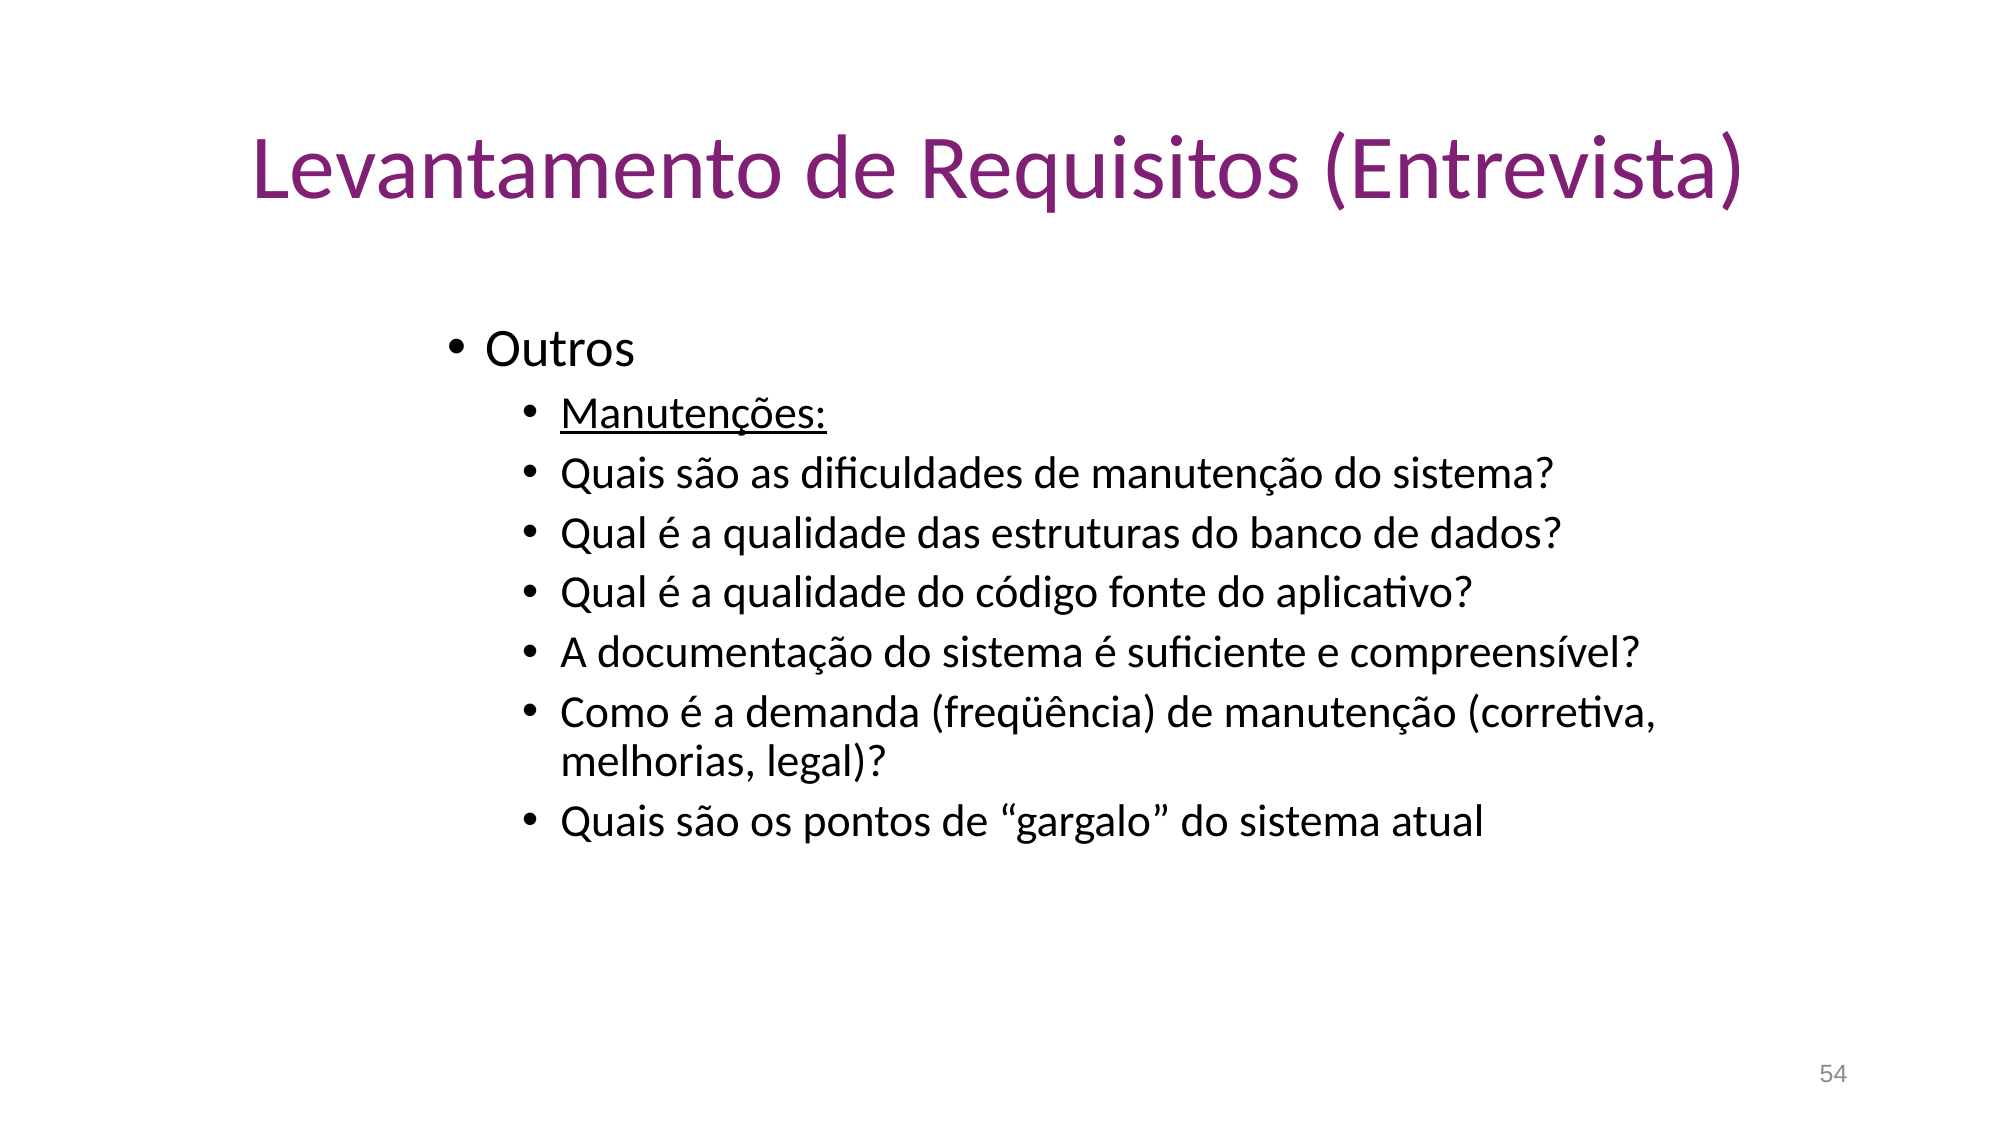

# Levantamento de Requisitos (Entrevista)
Outros
Manutenções:
Quais são as dificuldades de manutenção do sistema?
Qual é a qualidade das estruturas do banco de dados?
Qual é a qualidade do código fonte do aplicativo?
A documentação do sistema é suficiente e compreensível?
Como é a demanda (freqüência) de manutenção (corretiva, melhorias, legal)?
Quais são os pontos de “gargalo” do sistema atual
54